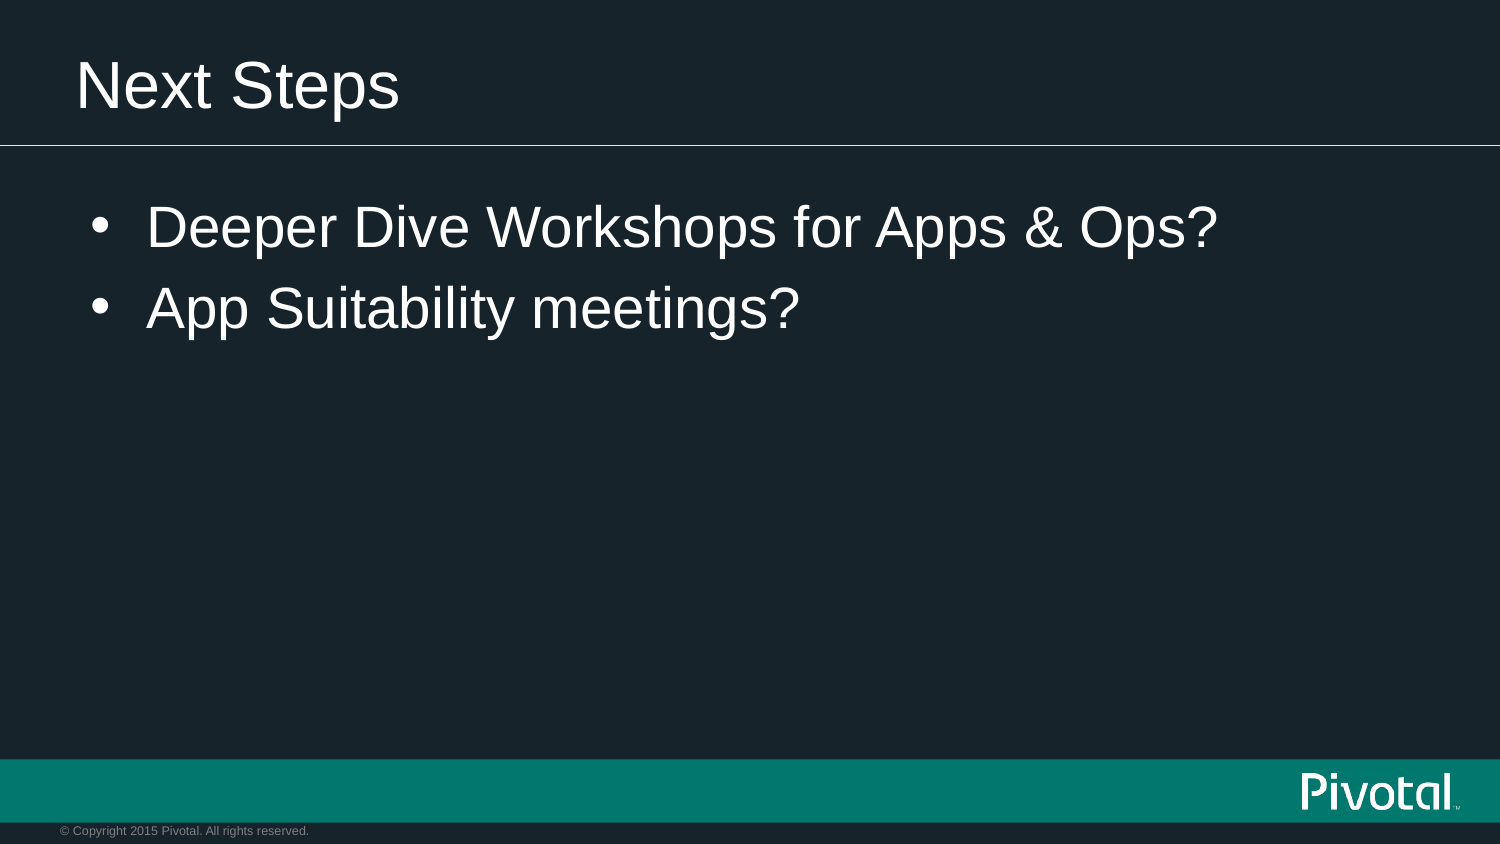

# Next Steps
Deeper Dive Workshops for Apps & Ops?
App Suitability meetings?